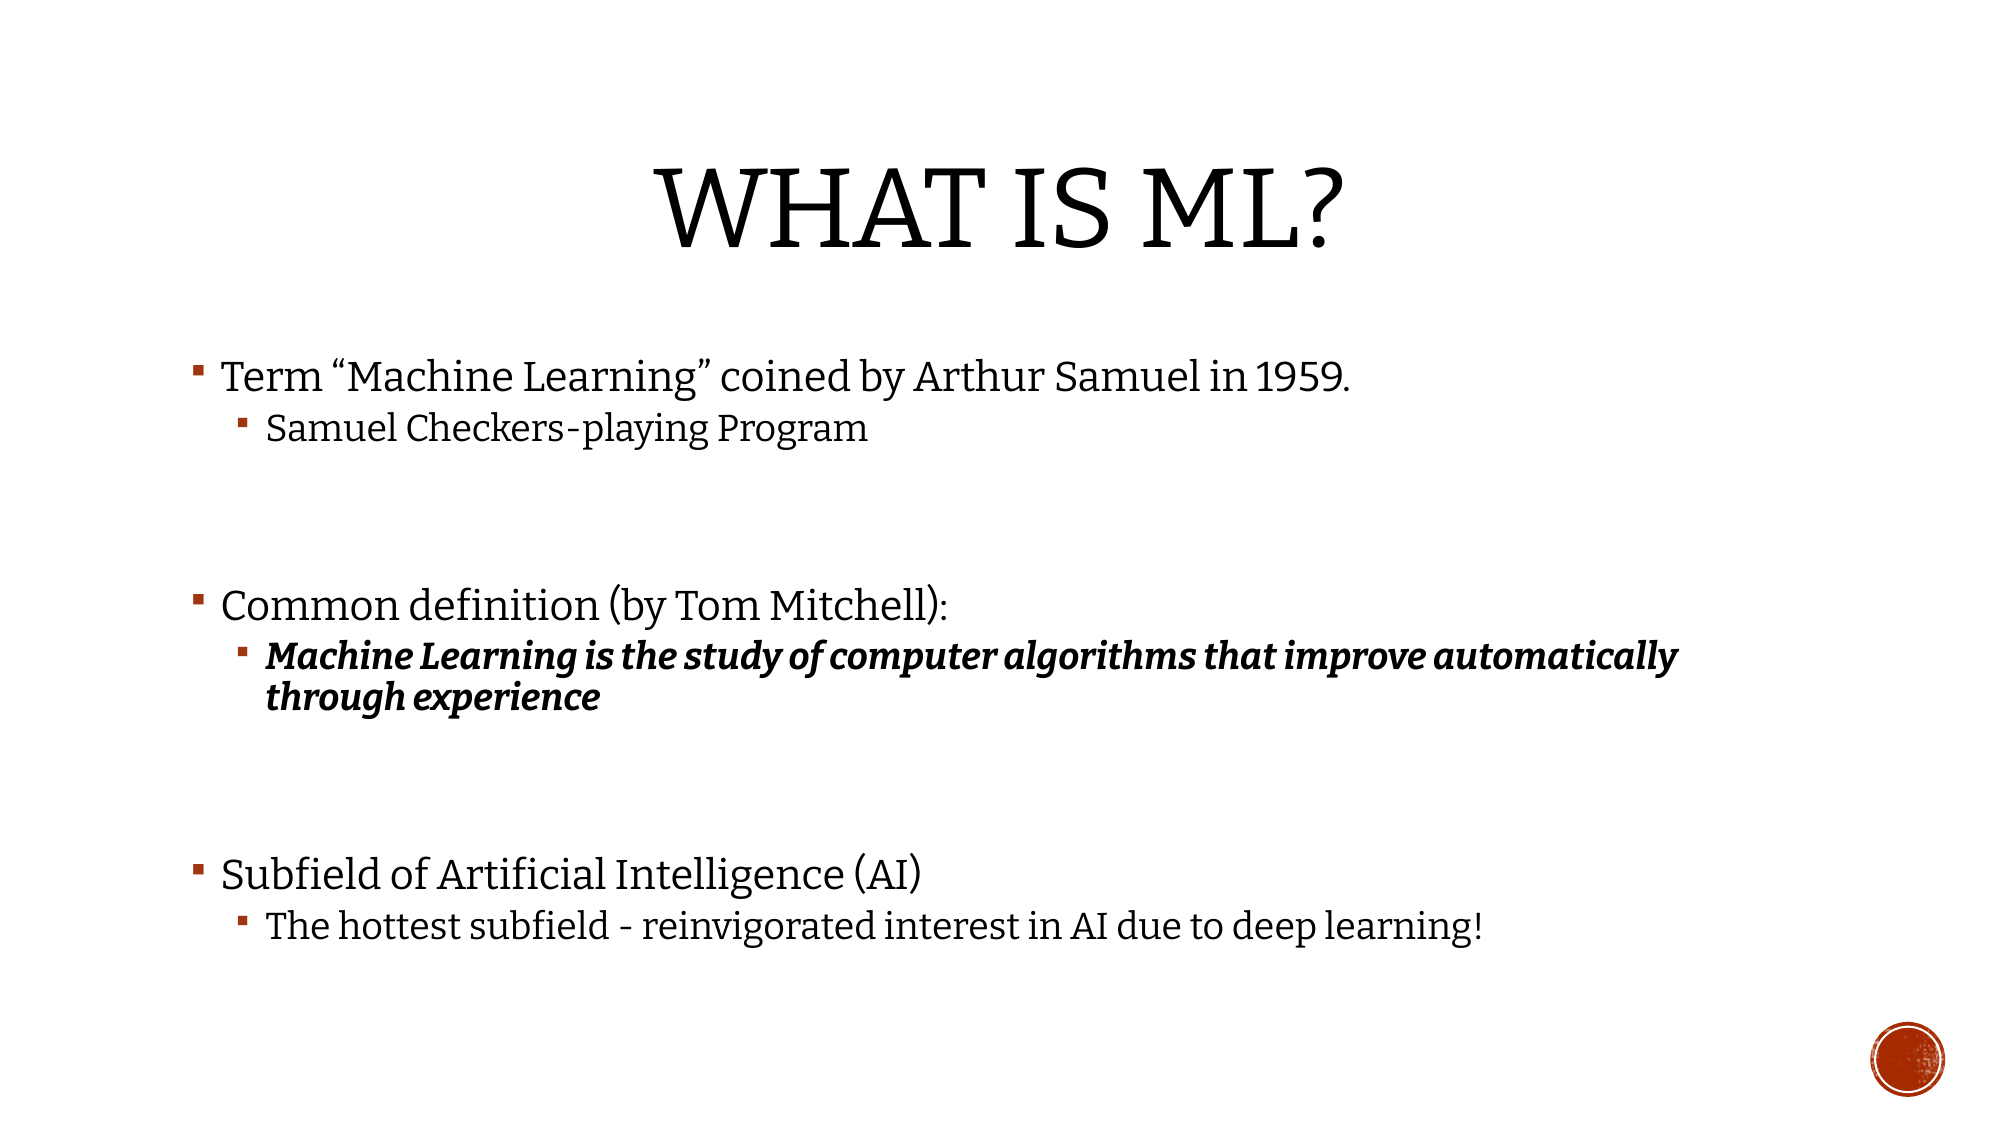

# What is ml?
Term “Machine Learning” coined by Arthur Samuel in 1959.
Samuel Checkers-playing Program

Common definition (by Tom Mitchell):
Machine Learning is the study of computer algorithms that improve automatically through experience

Subfield of Artificial Intelligence (AI)
The hottest subfield - reinvigorated interest in AI due to deep learning!